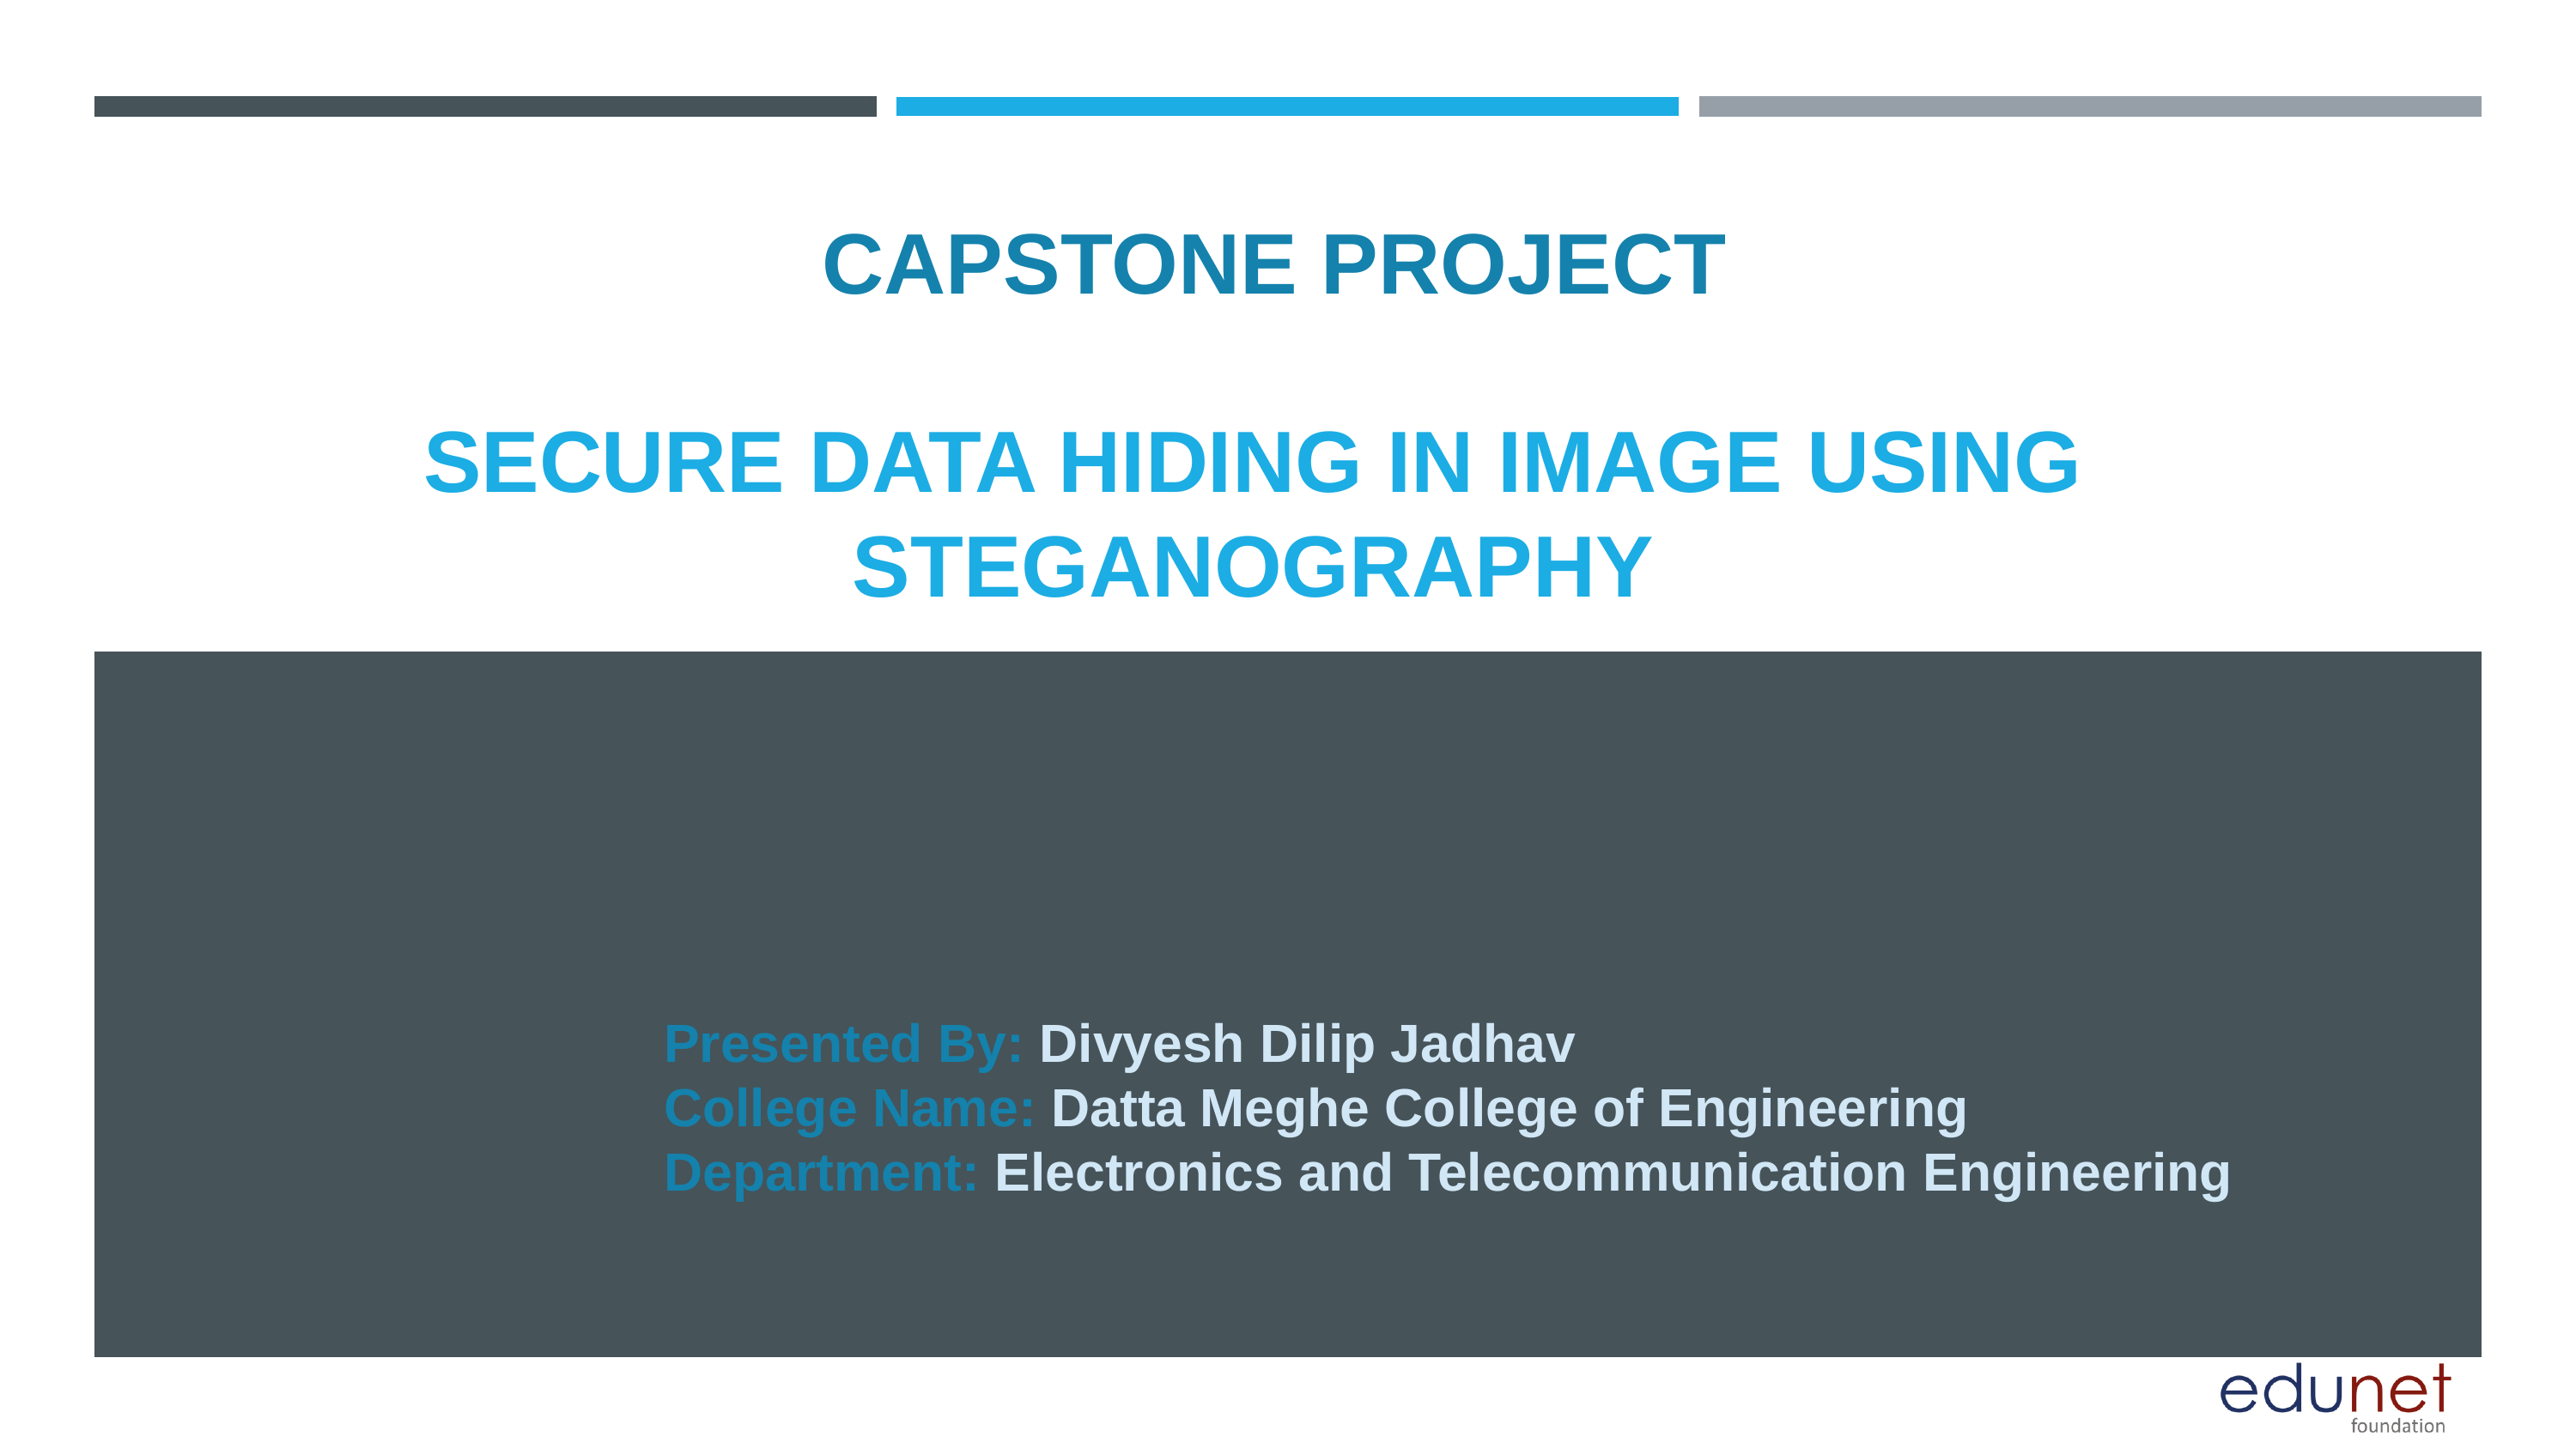

CAPSTONE PROJECT

SECURE DATA HIDING IN IMAGE USING STEGANOGRAPHY

Presented By: Divyesh Dilip Jadhav
College Name: Datta Meghe College of Engineering
Department: Electronics and Telecommunication Engineering